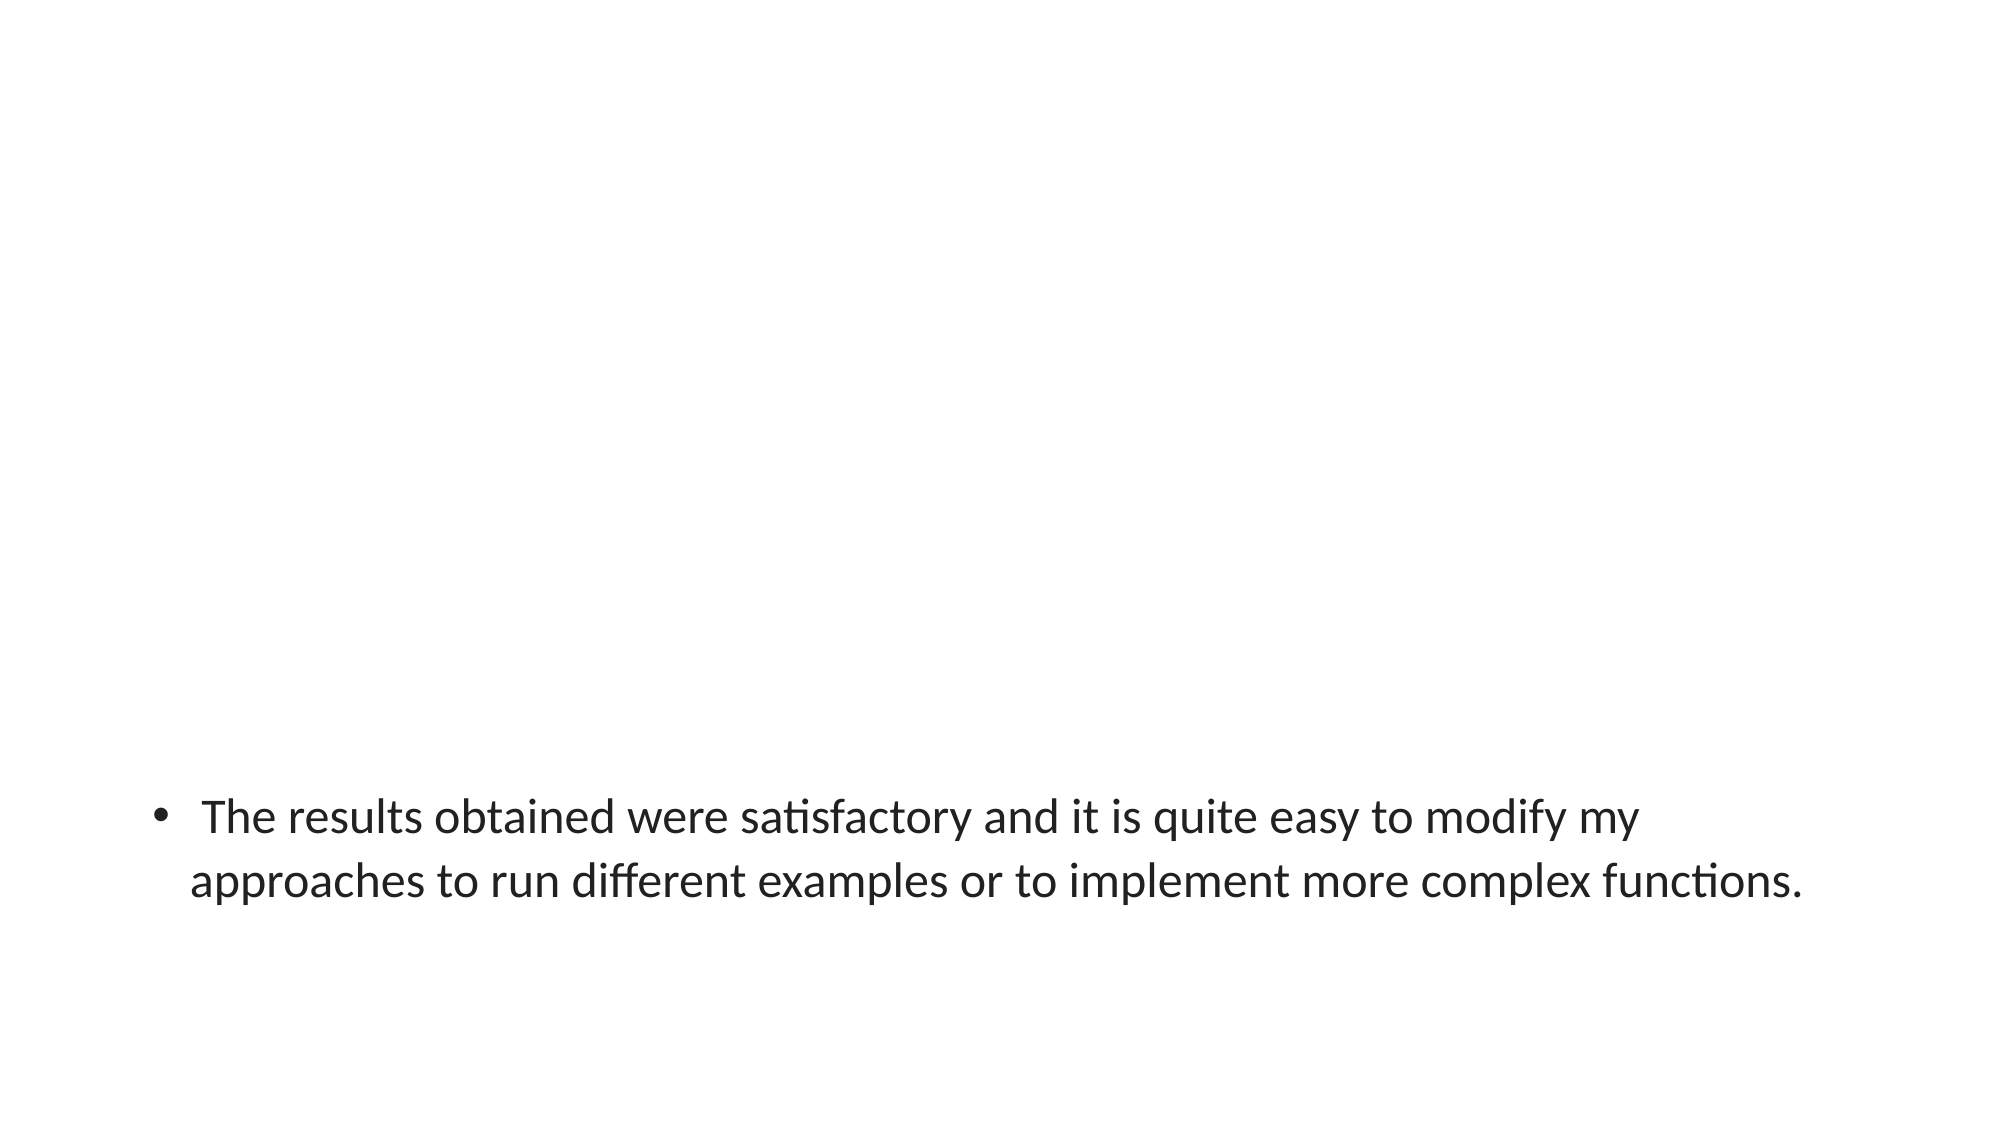

The results obtained were satisfactory and it is quite easy to modify my approaches to run different examples or to implement more complex functions.